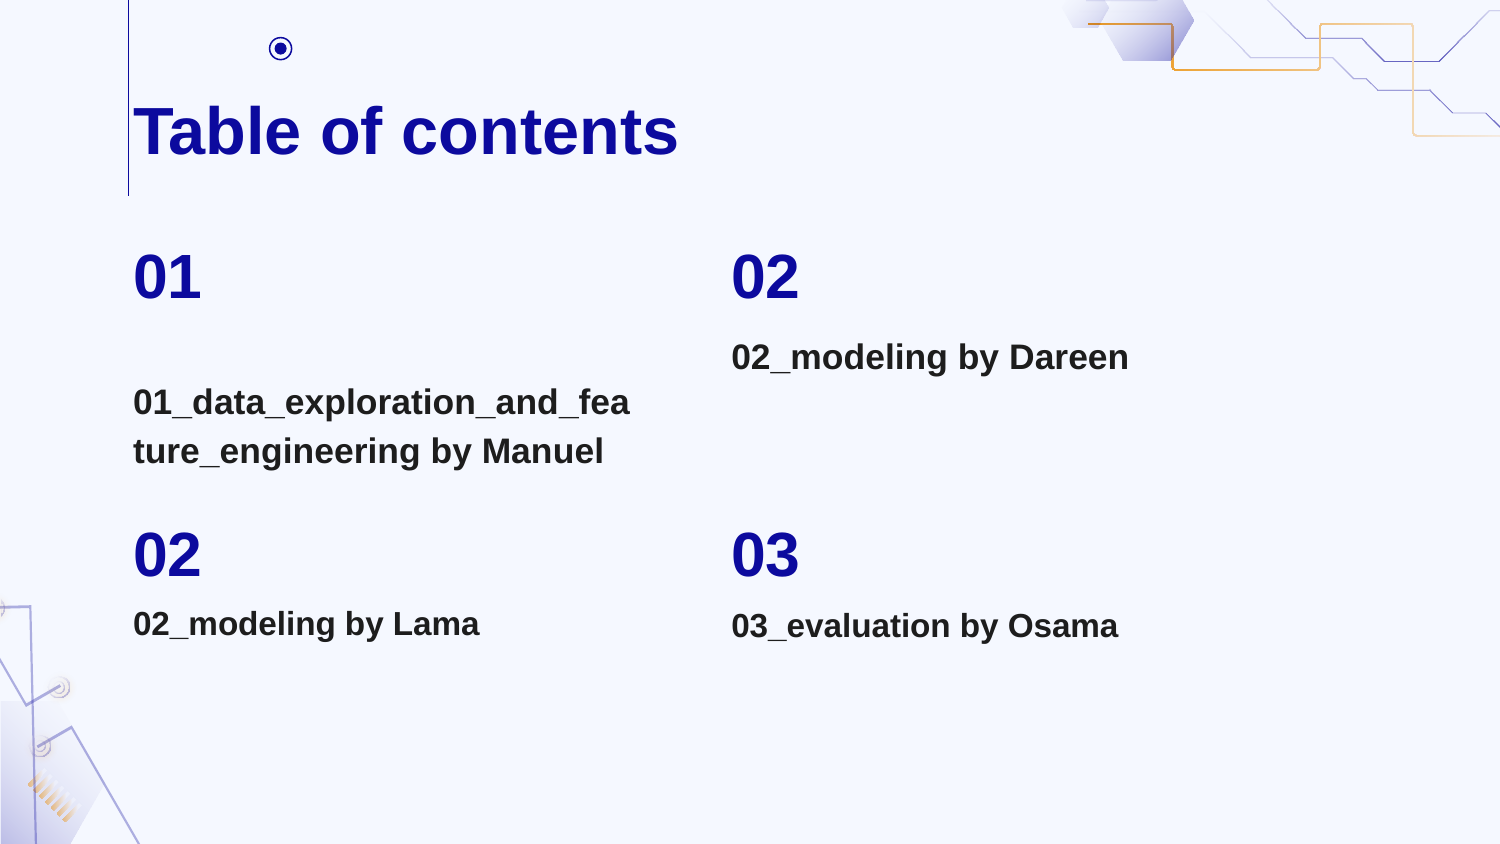

# Table of contents
01
02
01_data_exploration_and_feature_engineering by Manuel
02_modeling by Dareen
02
03
03_evaluation by Osama
02_modeling by Lama